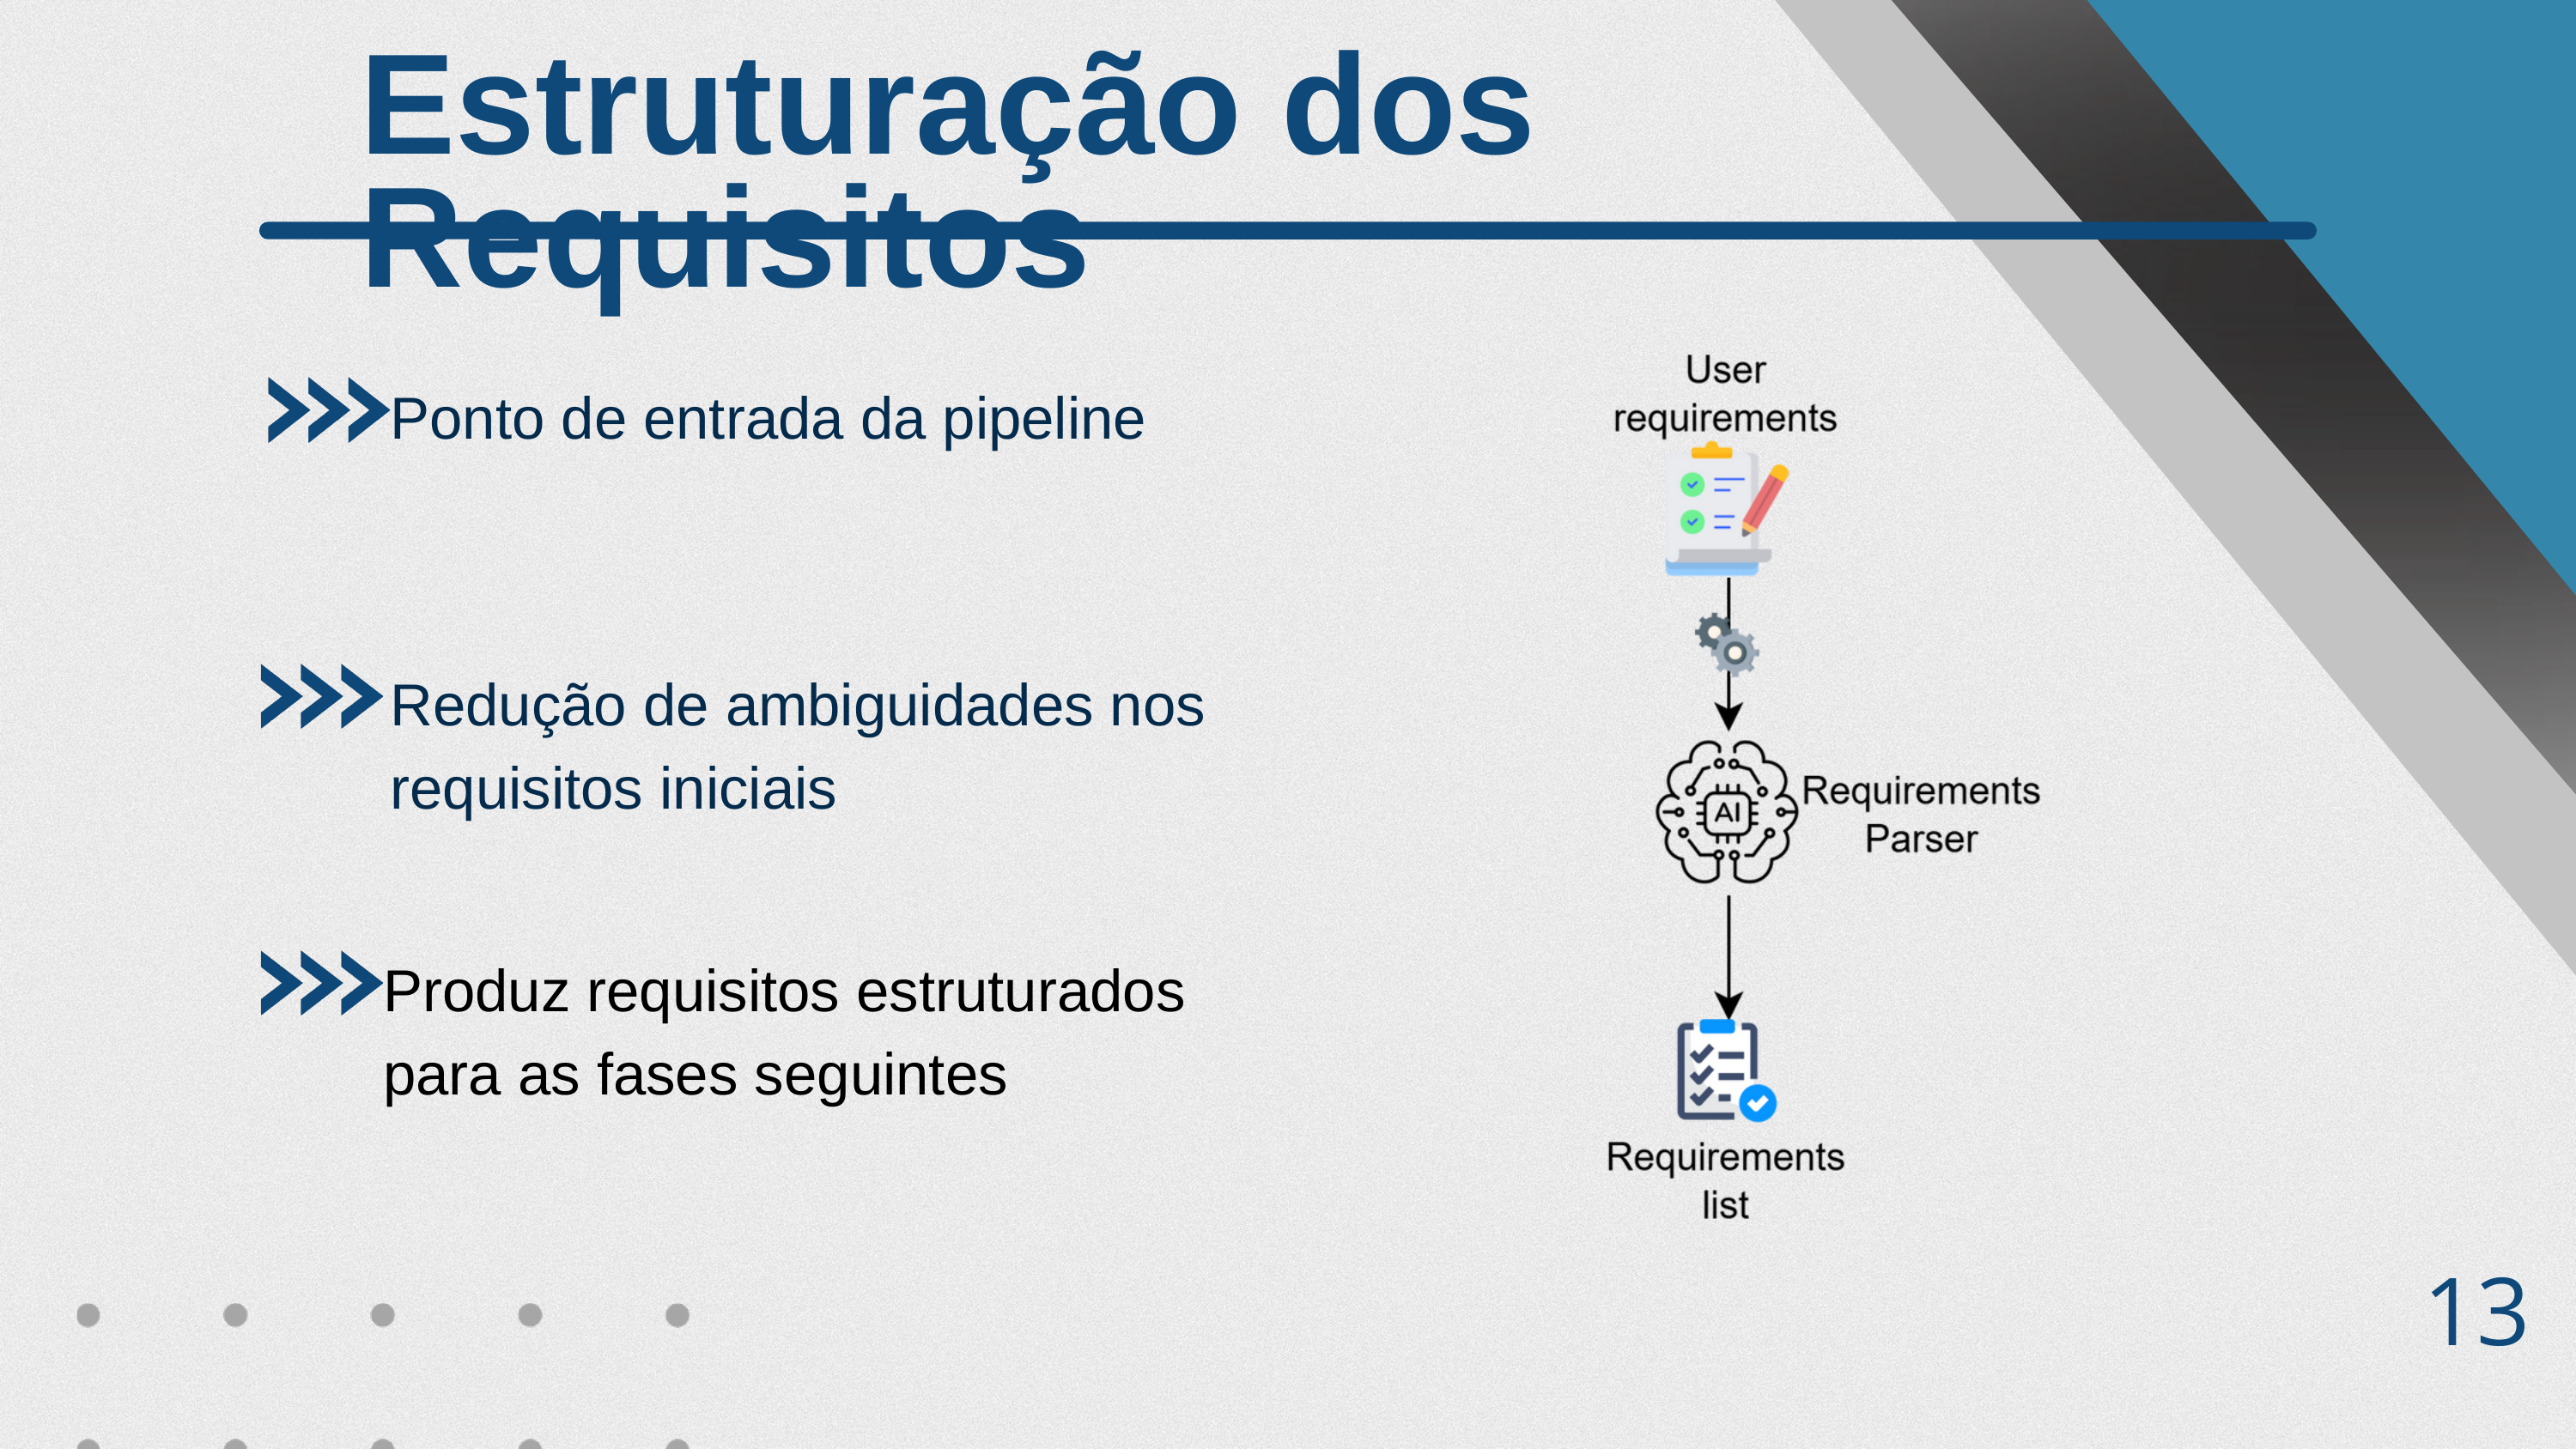

Estruturação dos Requisitos

Ponto de entrada da pipeline

Redução de ambiguidades nos requisitos iniciais

Produz requisitos estruturados para as fases seguintes

13